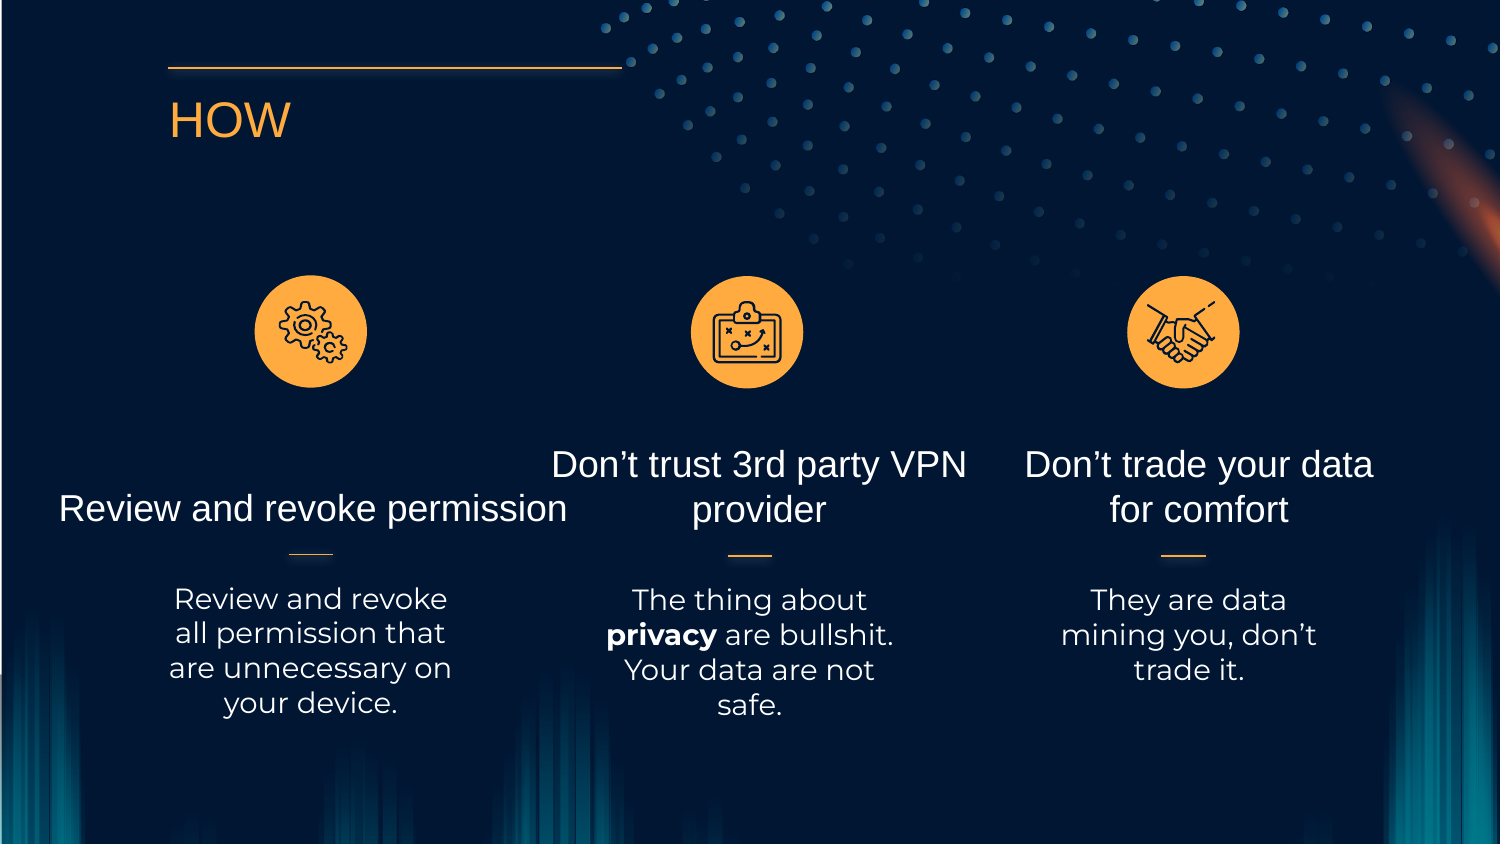

HOW

Don’t trust 3rd party VPN provider
# Don’t trade your data for comfort
Review and revoke permission
Review and revoke all permission that are unnecessary on your device.
The thing about privacy are bullshit. Your data are not safe.
They are data mining you, don’t trade it.